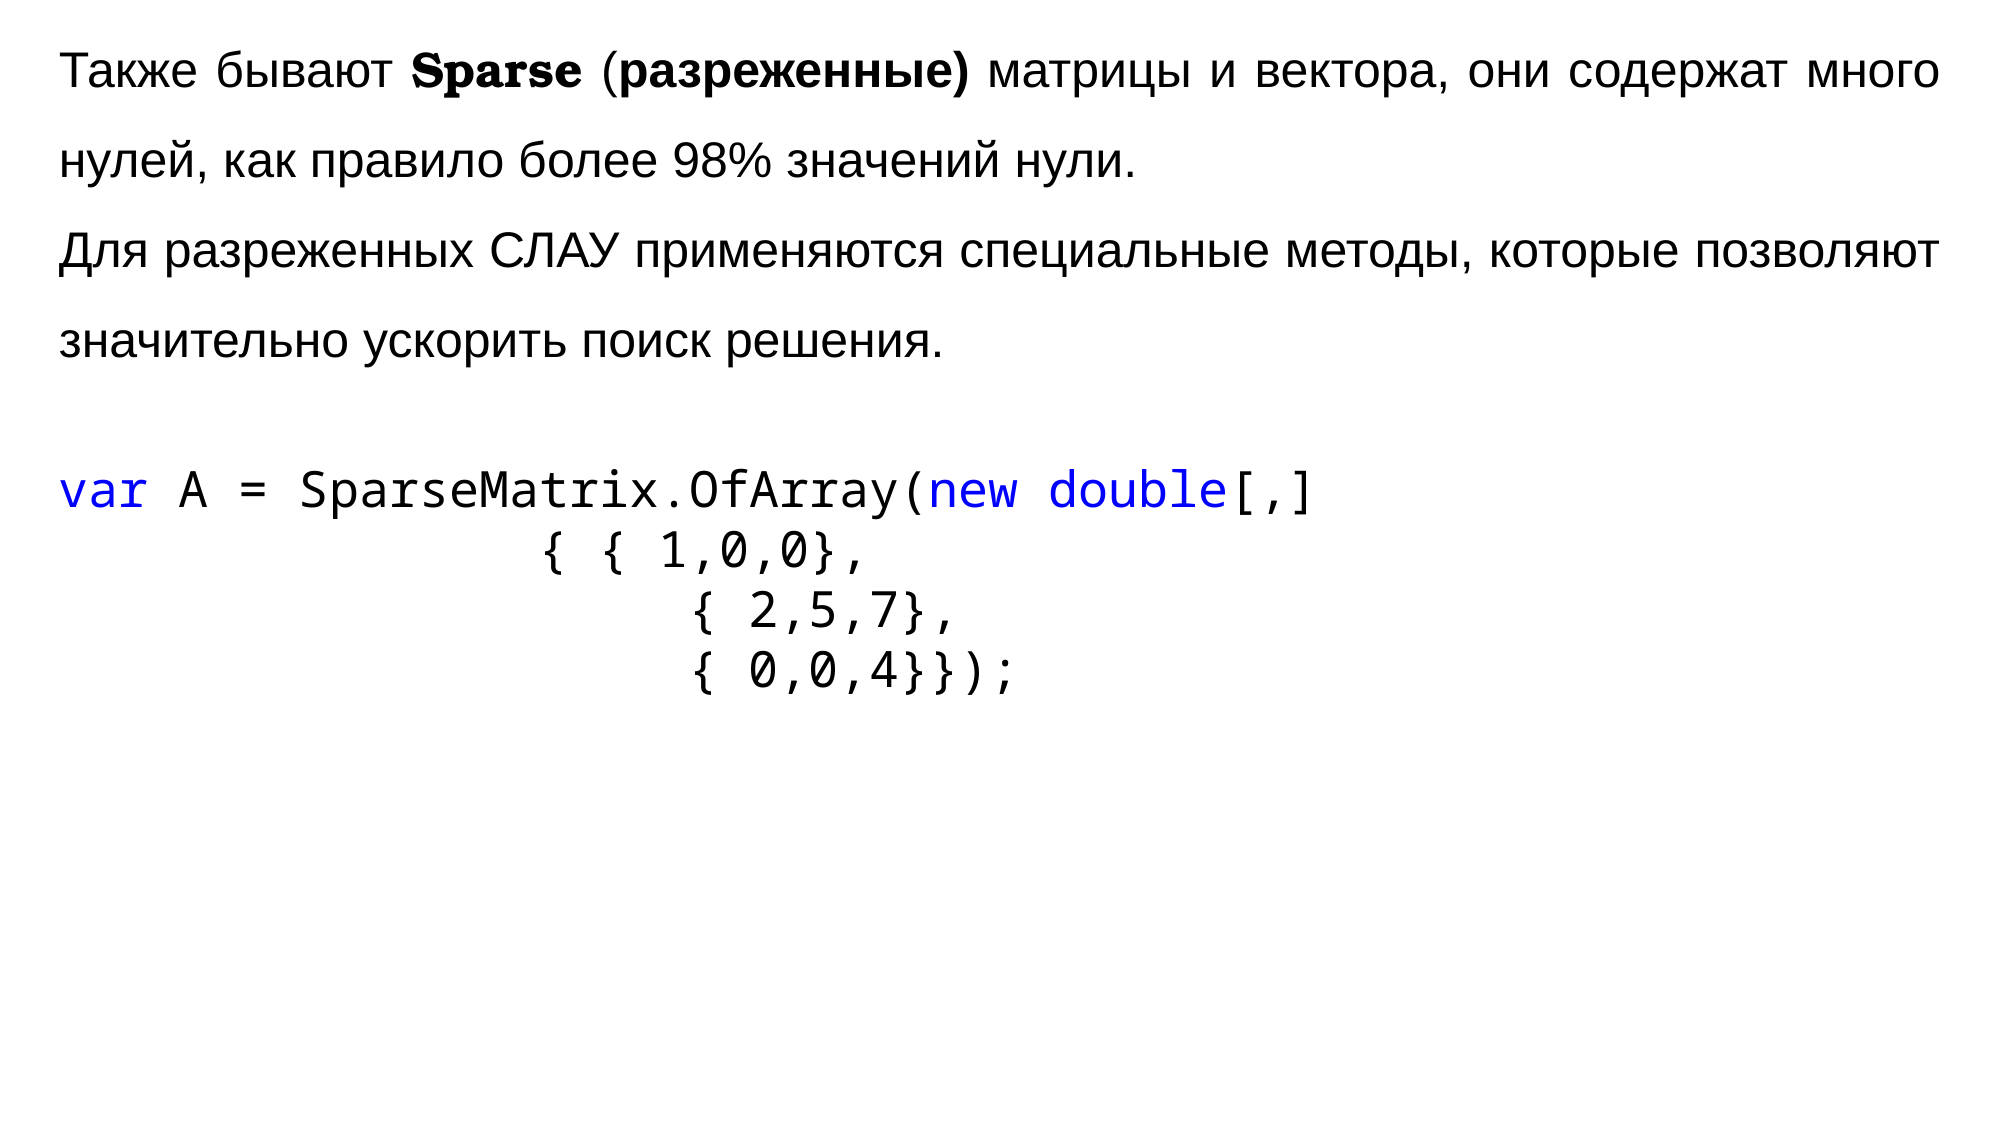

Также бывают Sparse (разреженные) матрицы и вектора, они содержат много нулей, как правило более 98% значений нули.
Для разреженных СЛАУ применяются специальные методы, которые позволяют значительно ускорить поиск решения.

var A = SparseMatrix.OfArray(new double[,]
                { { 1,0,0},
                	 { 2,5,7},
                	 { 0,0,4}});